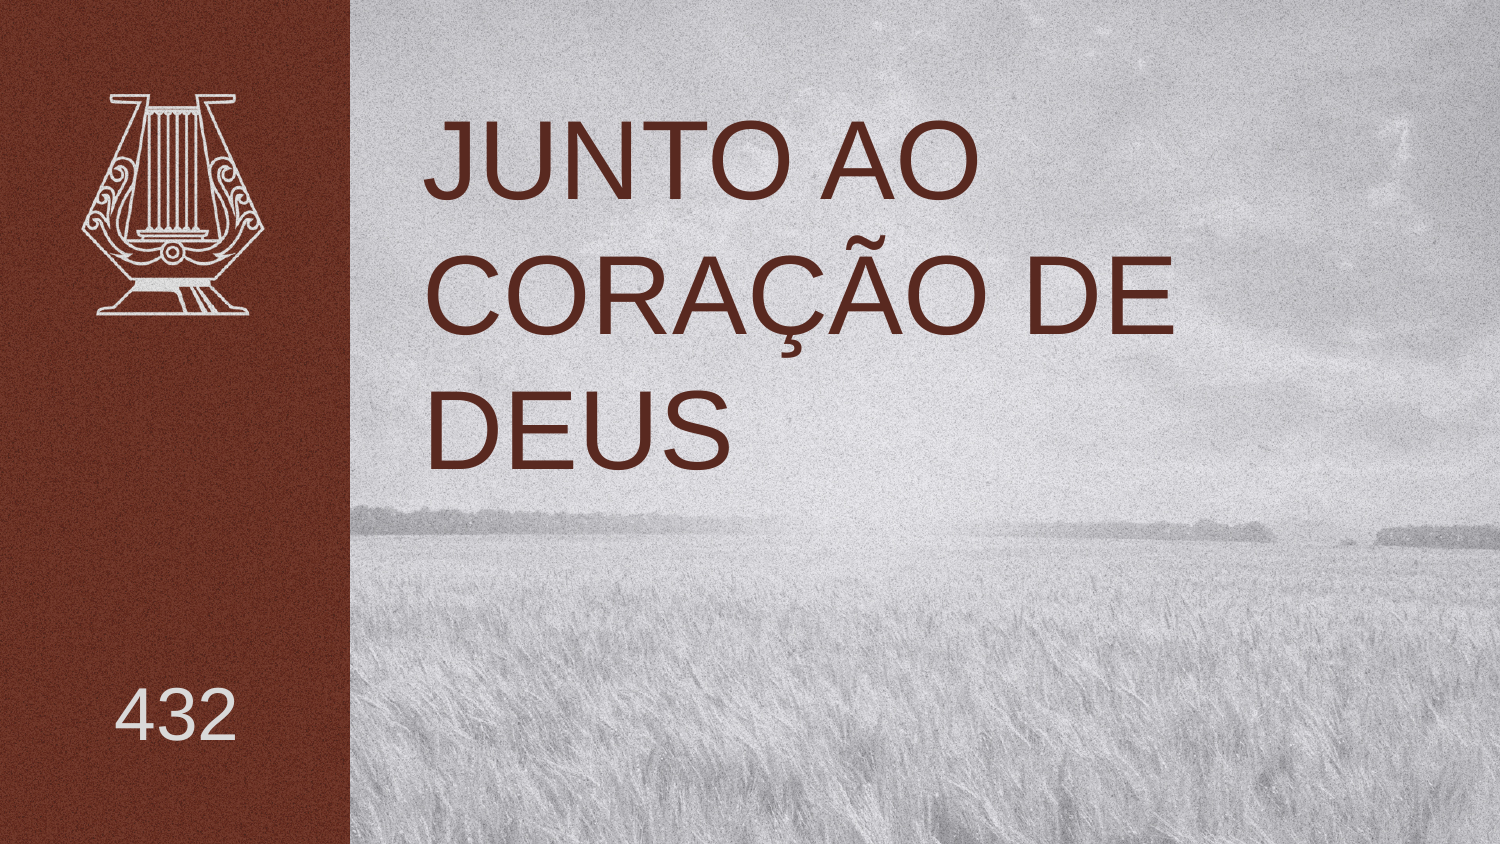

# JUNTO AO CORAÇÃO DE DEUS
432